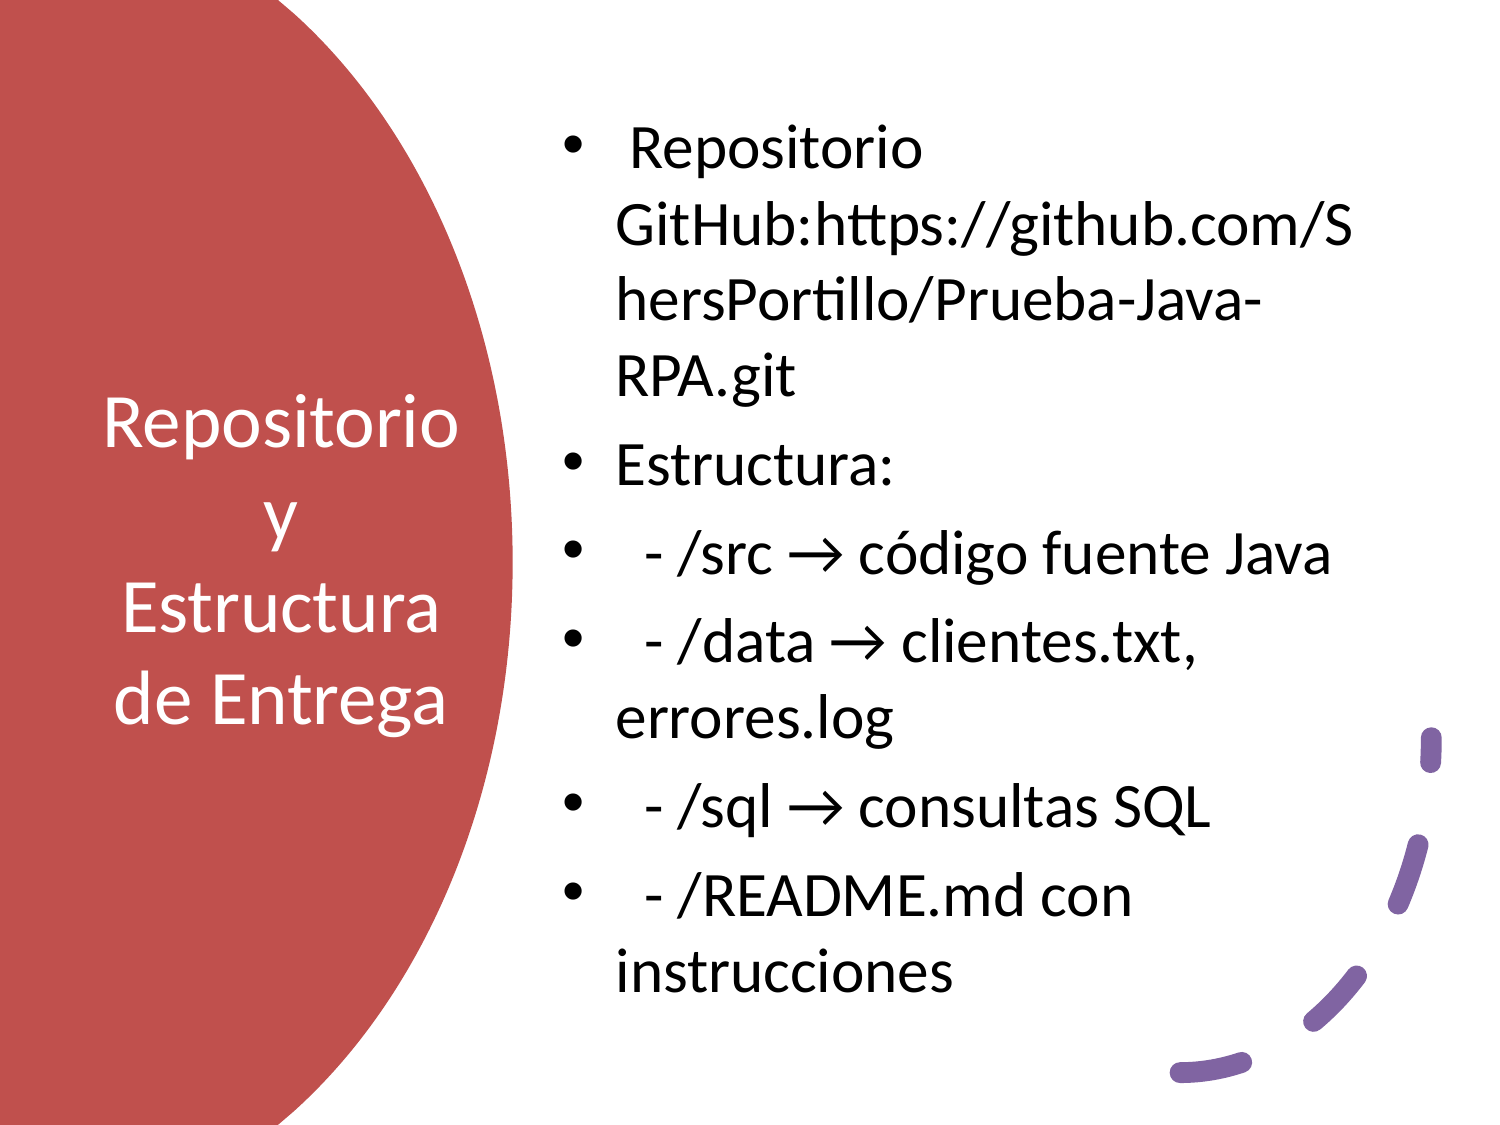

Repositorio GitHub:https://github.com/ShersPortillo/Prueba-Java-RPA.git
Estructura:
  - /src → código fuente Java
  - /data → clientes.txt, errores.log
  - /sql → consultas SQL
  - /README.md con instrucciones
# Repositorio y Estructura de Entrega